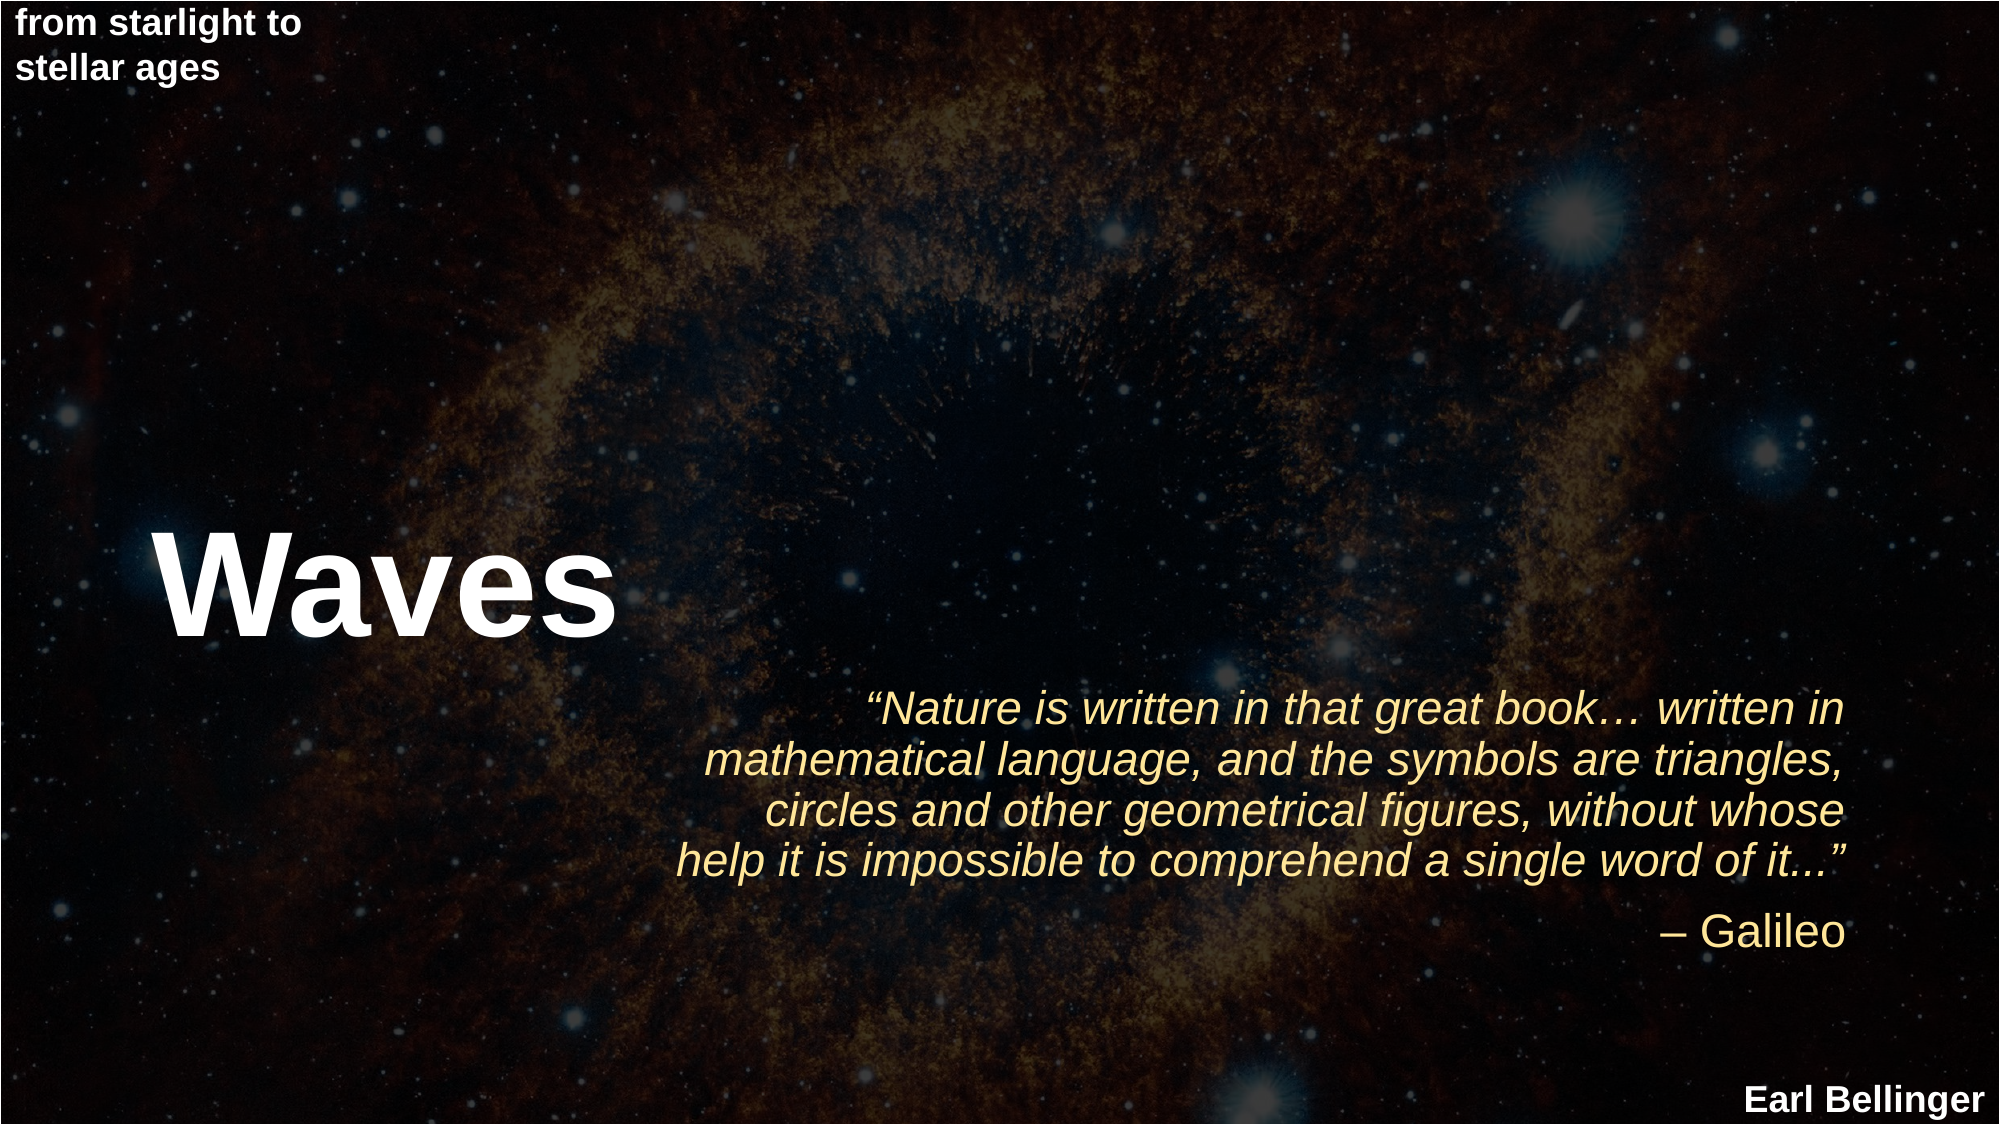

# Waves
“Nature is written in that great book… written in mathematical language, and the symbols are triangles, circles and other geometrical figures, without whose help it is impossible to comprehend a single word of it...”
– Galileo